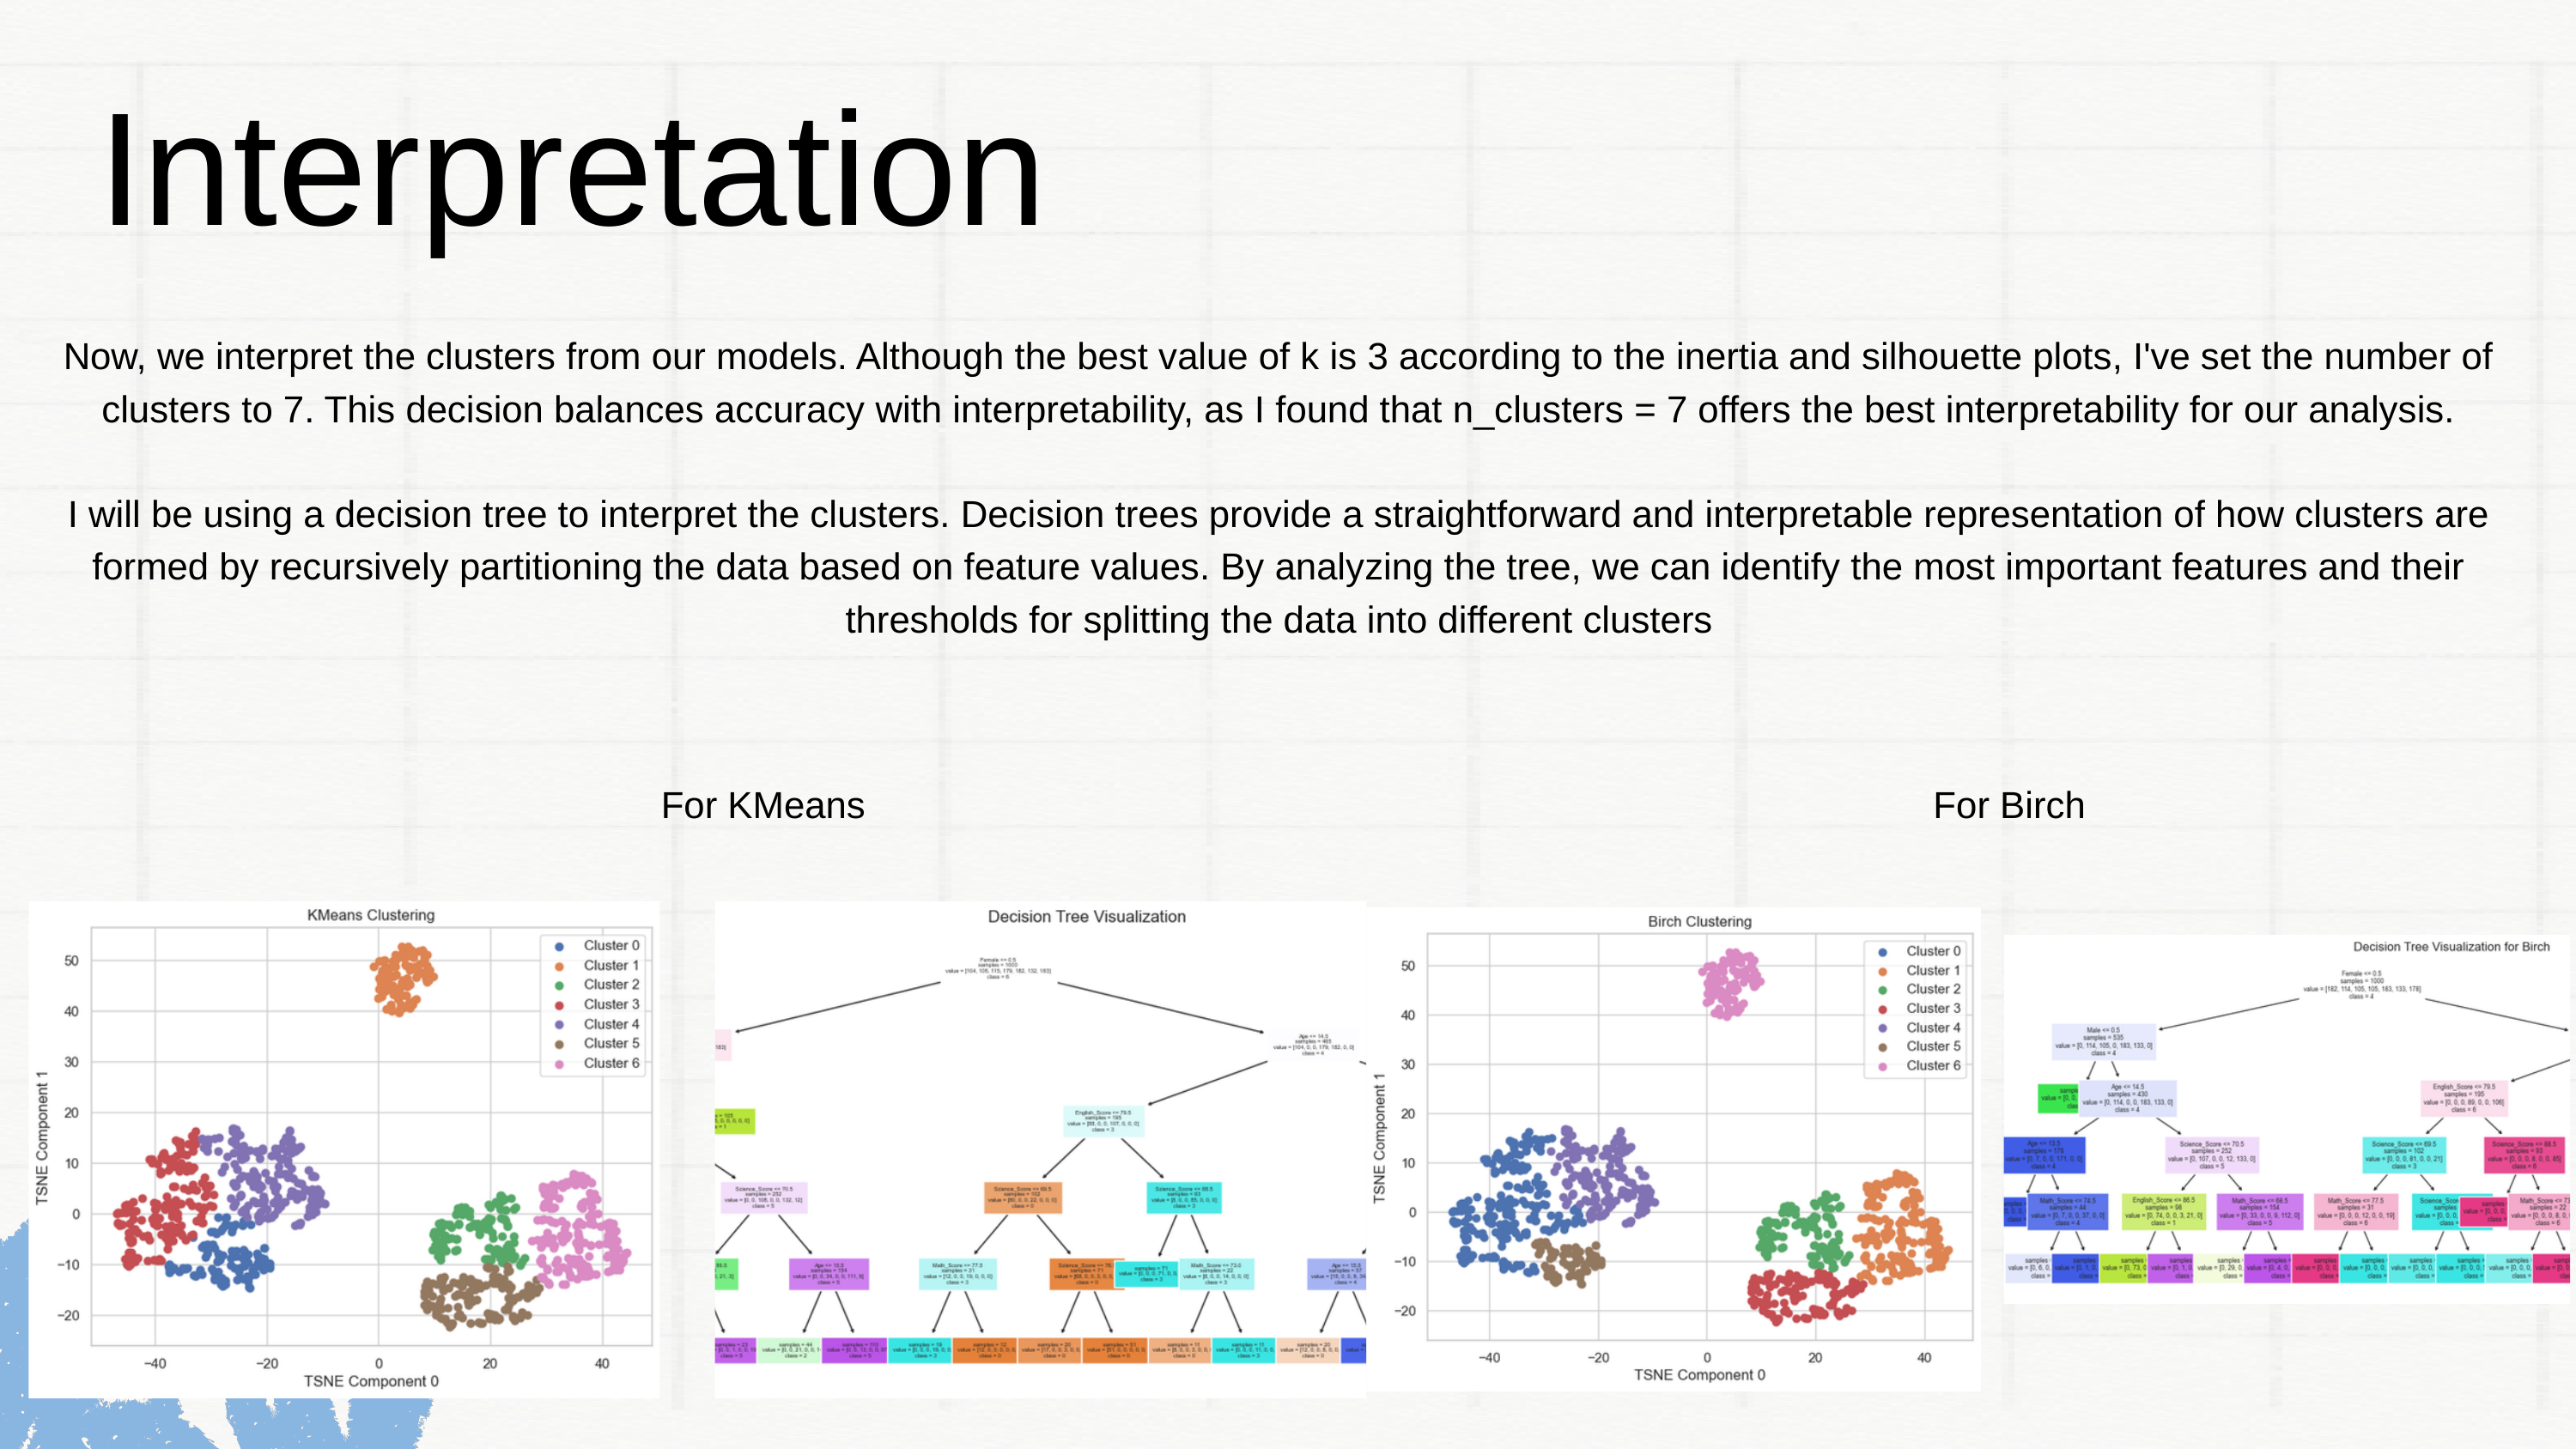

Interpretation

Now, we interpret the clusters from our models. Although the best value of k is 3 according to the inertia and silhouette plots, I've set the number of clusters to 7. This decision balances accuracy with interpretability, as I found that n_clusters = 7 offers the best interpretability for our analysis.

I will be using a decision tree to interpret the clusters. Decision trees provide a straightforward and interpretable representation of how clusters are formed by recursively partitioning the data based on feature values. By analyzing the tree, we can identify the most important features and their thresholds for splitting the data into different clusters

For KMeans
For Birch